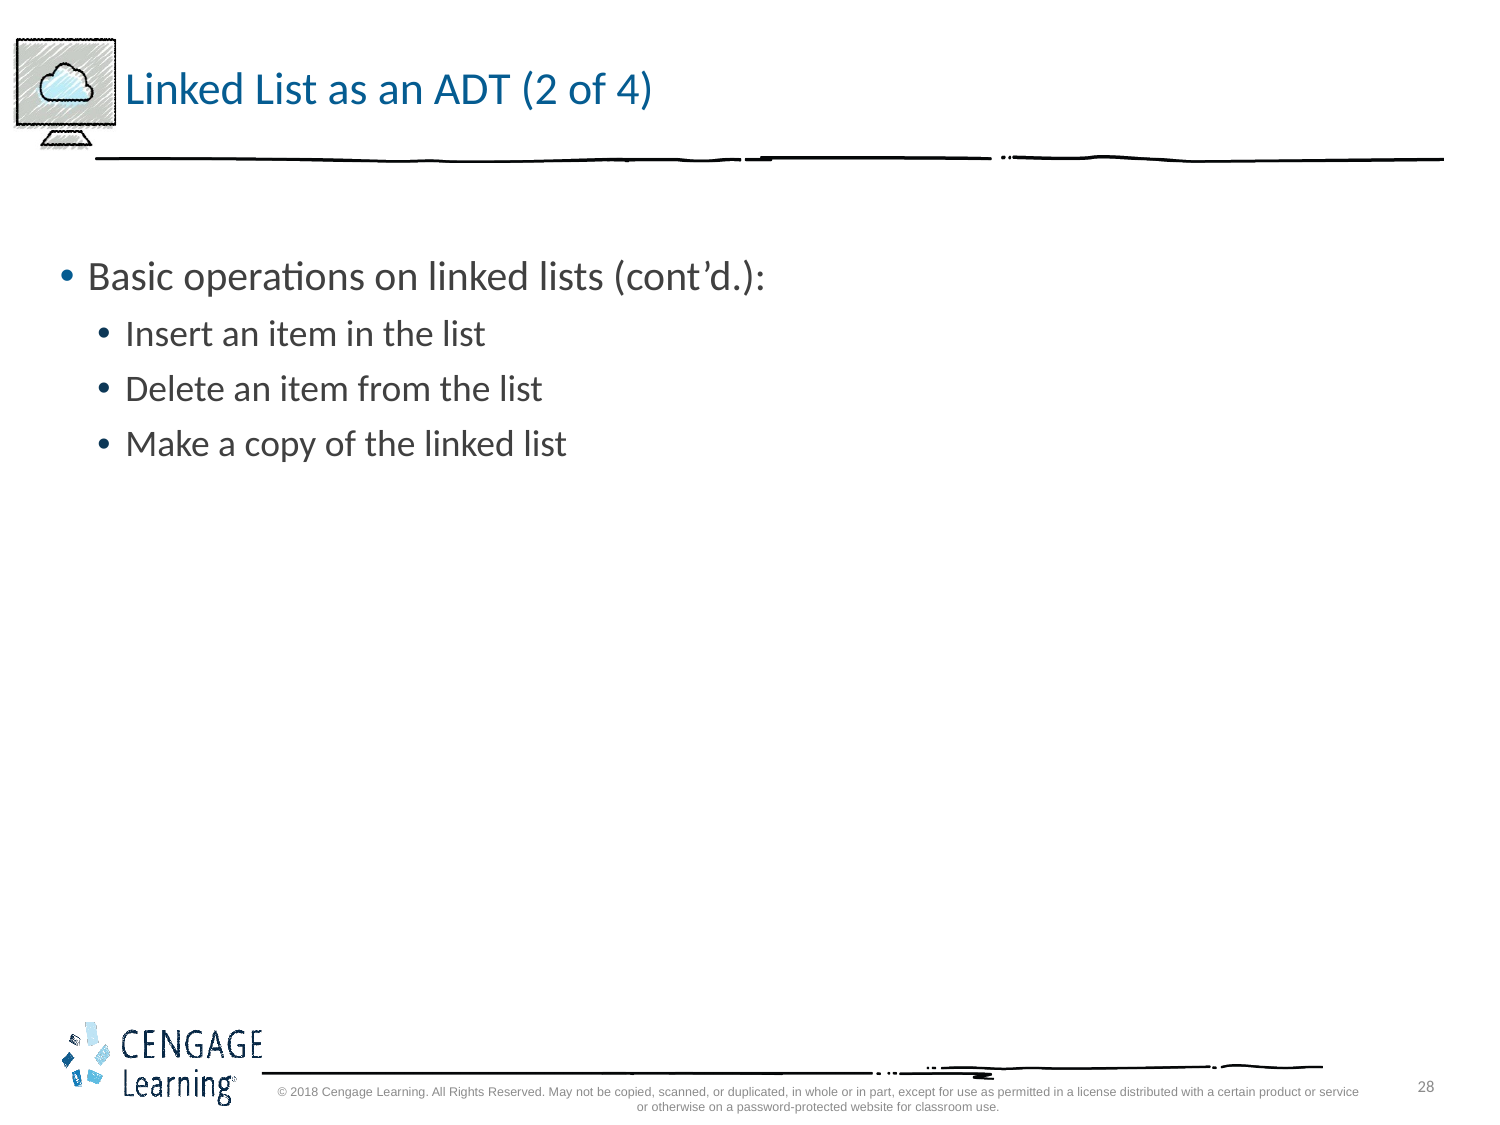

# Linked List as an ADT (2 of 4)
Basic operations on linked lists (cont’d.):
Insert an item in the list
Delete an item from the list
Make a copy of the linked list
© 2018 Cengage Learning. All Rights Reserved. May not be copied, scanned, or duplicated, in whole or in part, except for use as permitted in a license distributed with a certain product or service or otherwise on a password-protected website for classroom use.